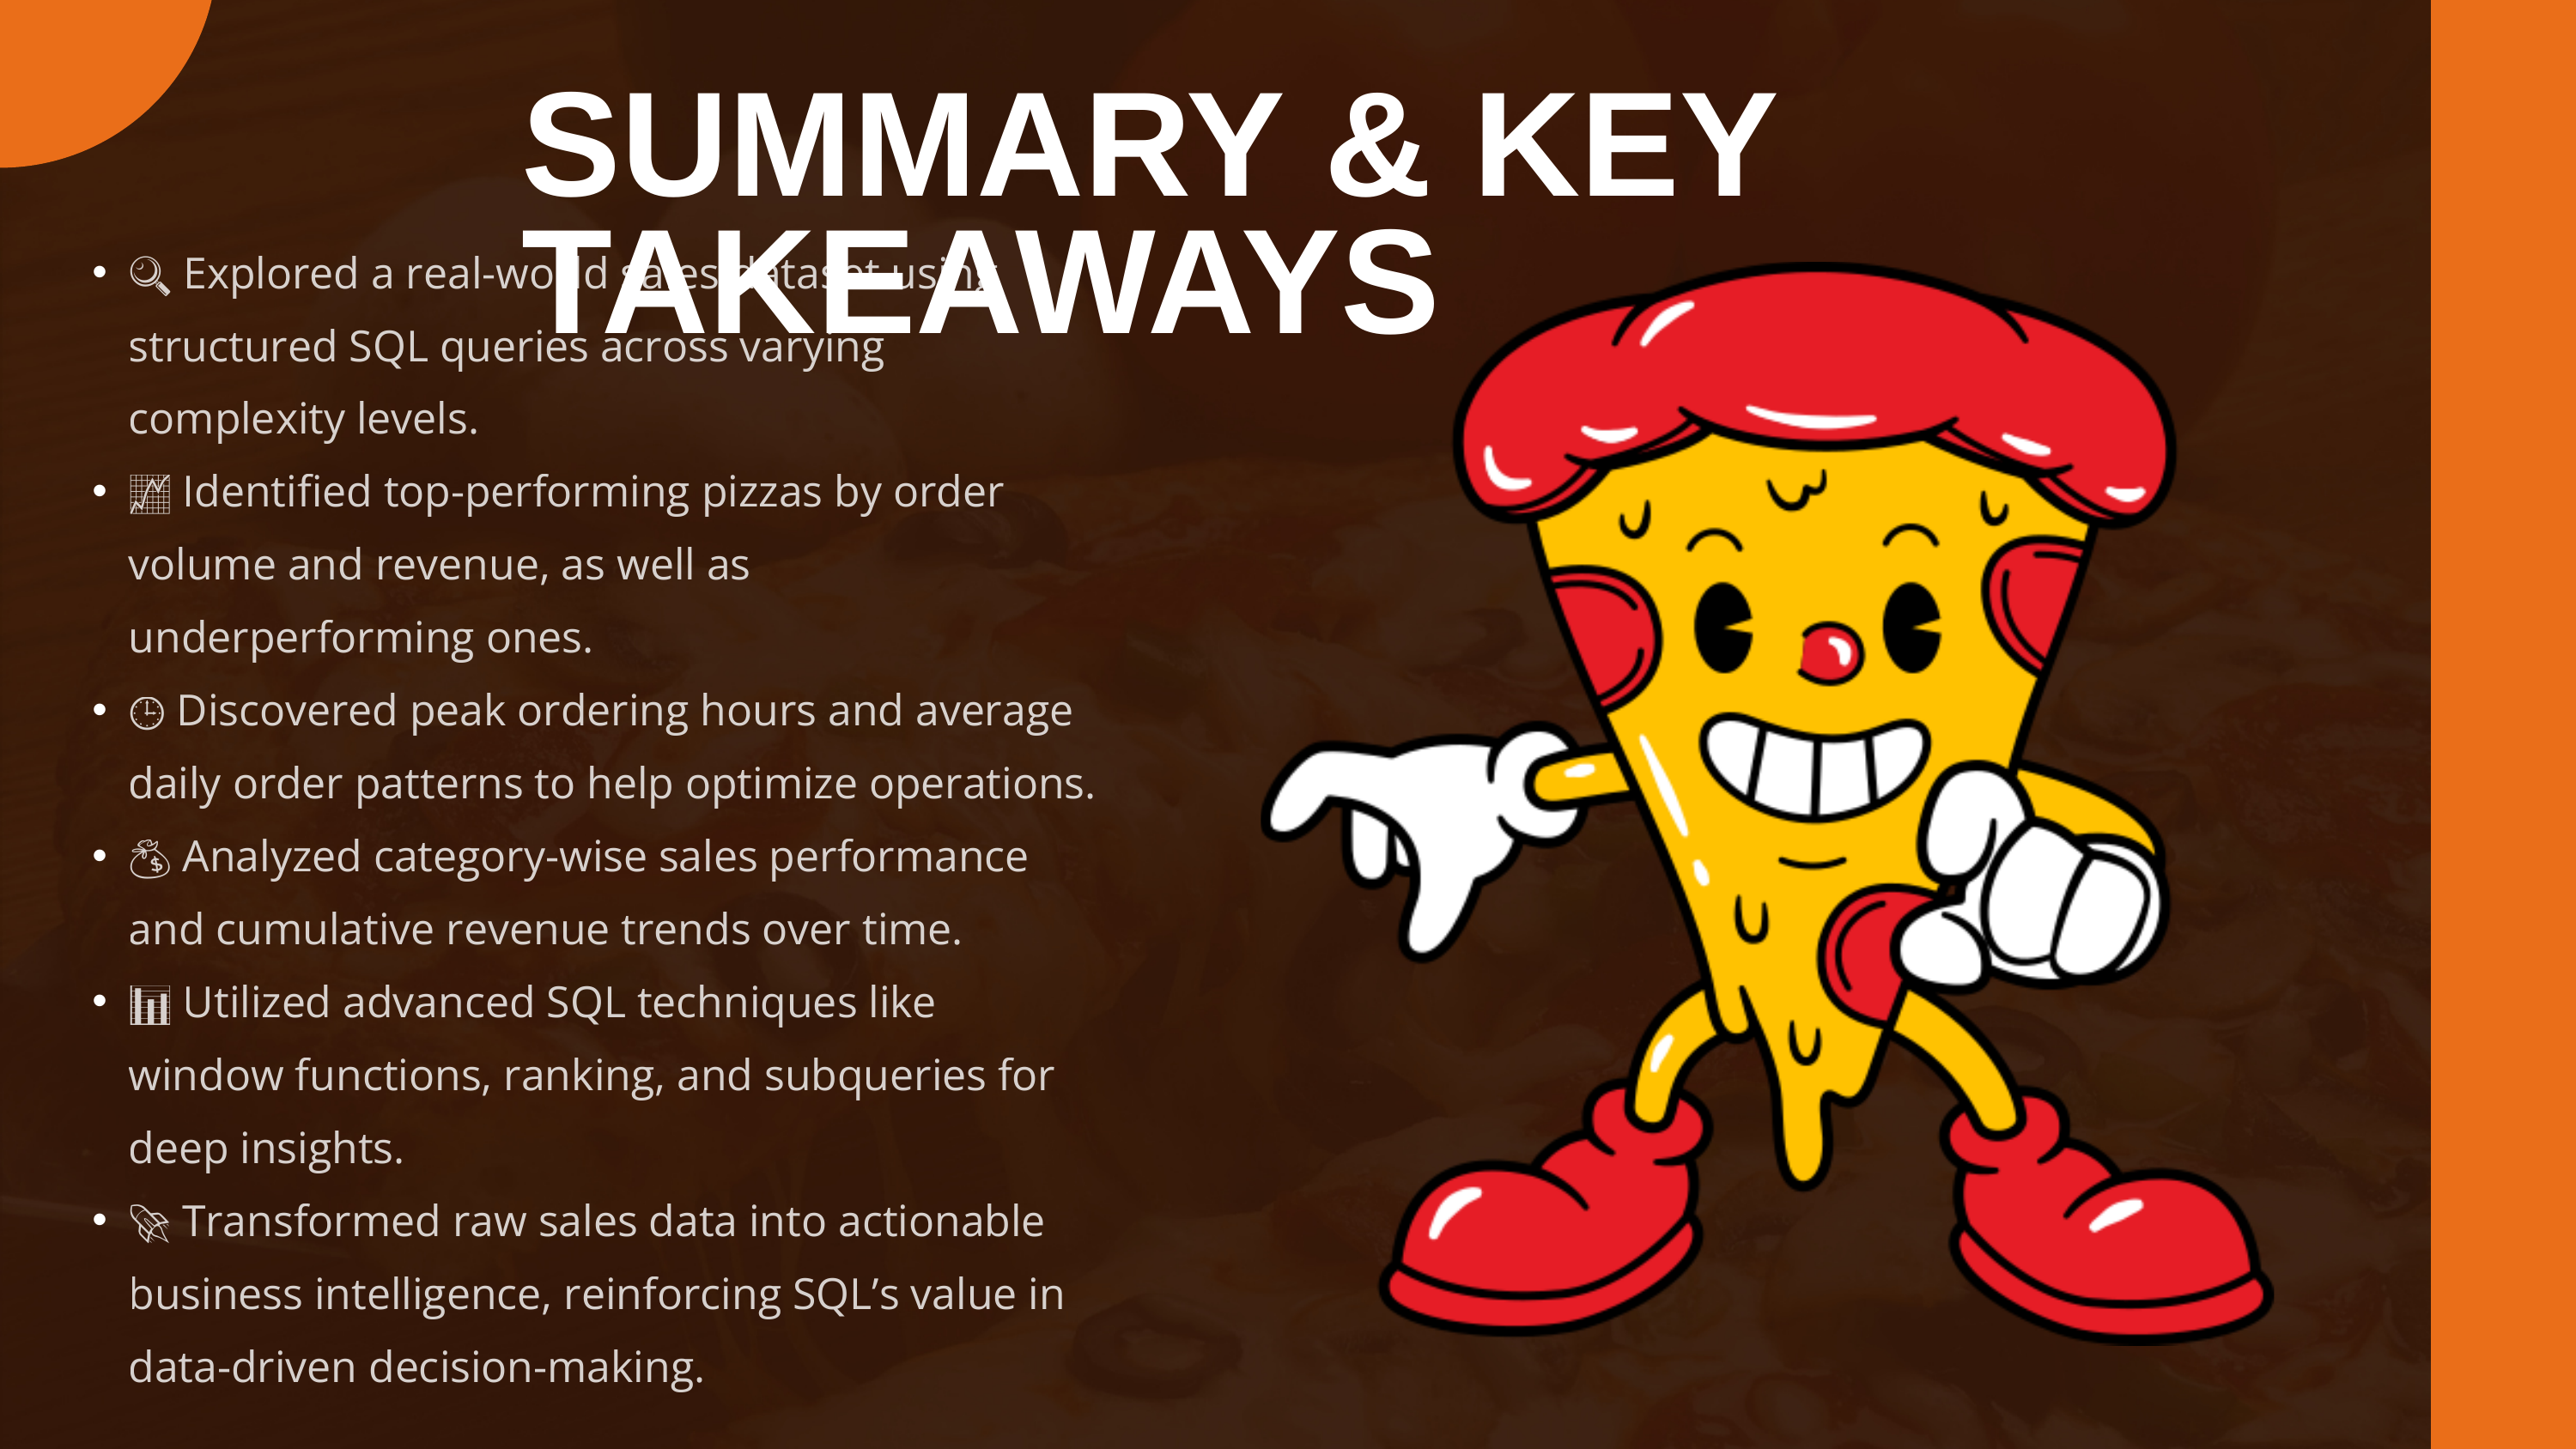

SUMMARY & KEY TAKEAWAYS
🔍 Explored a real-world sales dataset using structured SQL queries across varying complexity levels.
📈 Identified top-performing pizzas by order volume and revenue, as well as underperforming ones.
🕒 Discovered peak ordering hours and average daily order patterns to help optimize operations.
💰 Analyzed category-wise sales performance and cumulative revenue trends over time.
📊 Utilized advanced SQL techniques like window functions, ranking, and subqueries for deep insights.
🚀 Transformed raw sales data into actionable business intelligence, reinforcing SQL’s value in data-driven decision-making.